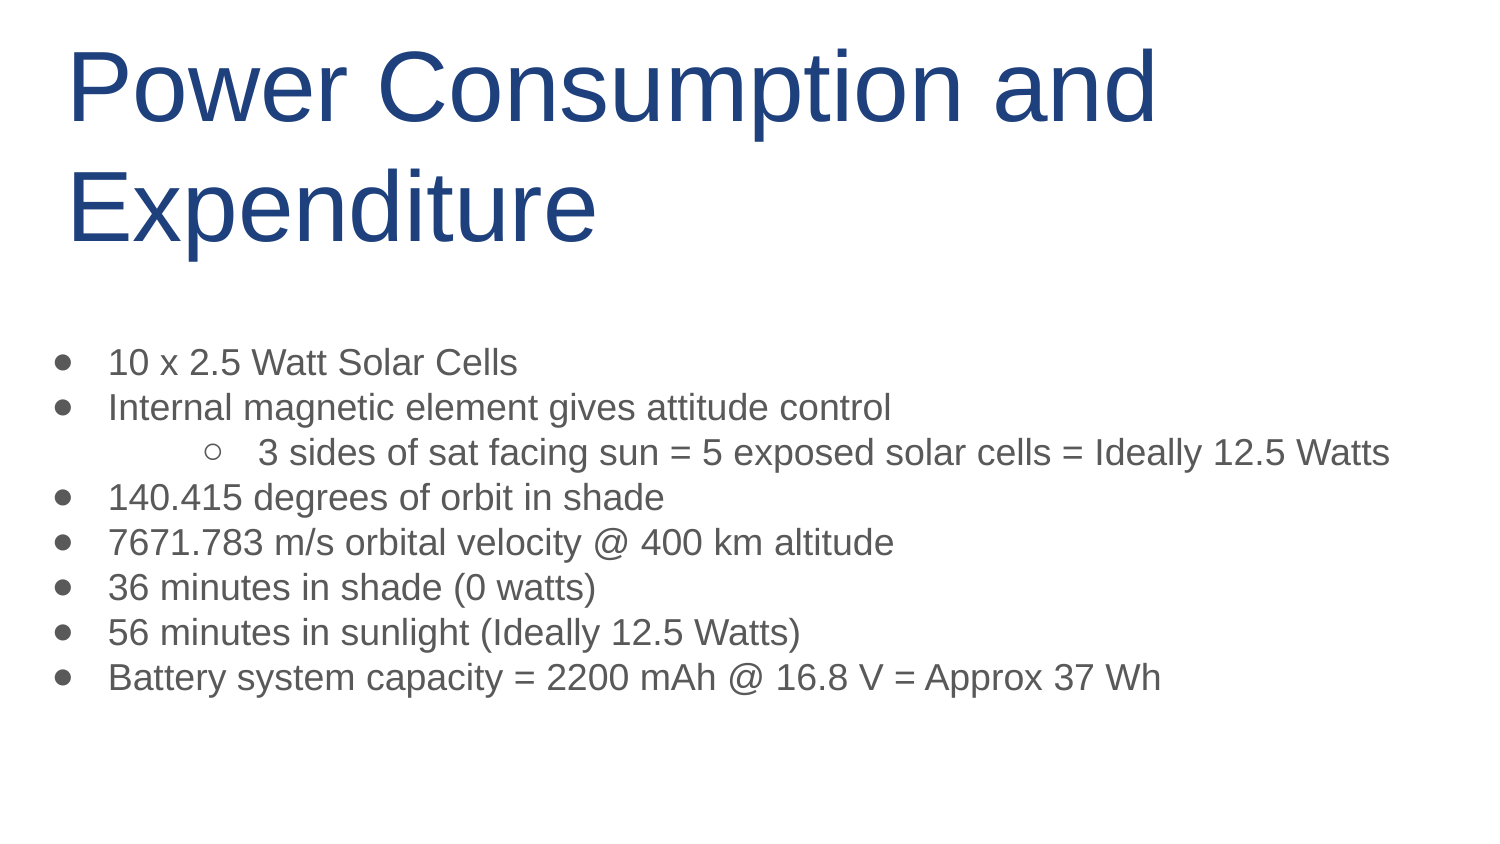

# Power Consumption and Expenditure
10 x 2.5 Watt Solar Cells
Internal magnetic element gives attitude control
3 sides of sat facing sun = 5 exposed solar cells = Ideally 12.5 Watts
140.415 degrees of orbit in shade
7671.783 m/s orbital velocity @ 400 km altitude
36 minutes in shade (0 watts)
56 minutes in sunlight (Ideally 12.5 Watts)
Battery system capacity = 2200 mAh @ 16.8 V = Approx 37 Wh